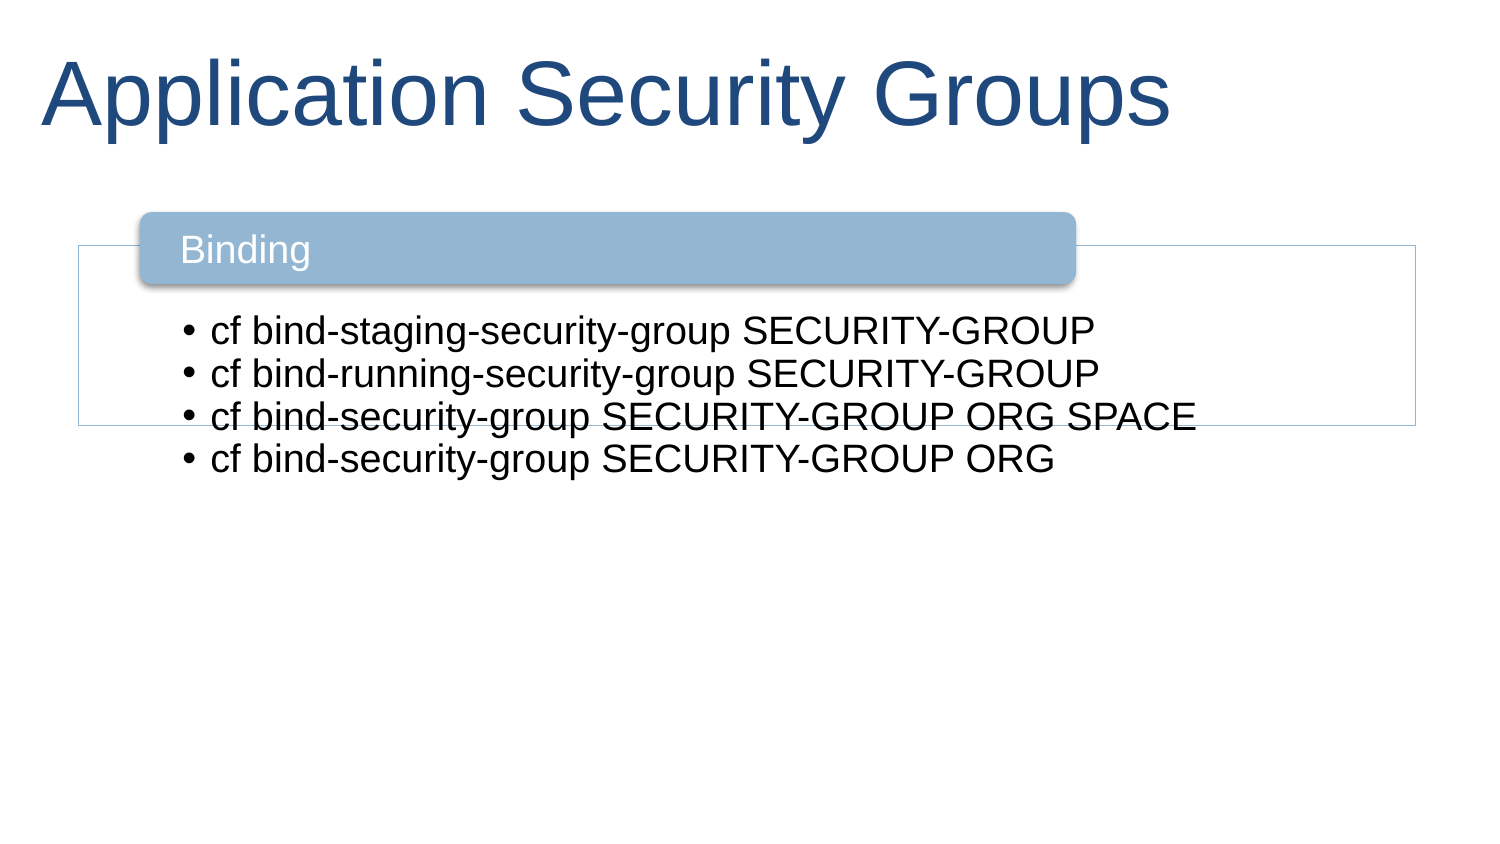

# Application Security Groups

Binding
cf bind-staging-security-group SECURITY-GROUP
cf bind-running-security-group SECURITY-GROUP
cf bind-security-group SECURITY-GROUP ORG SPACE
cf bind-security-group SECURITY-GROUP ORG